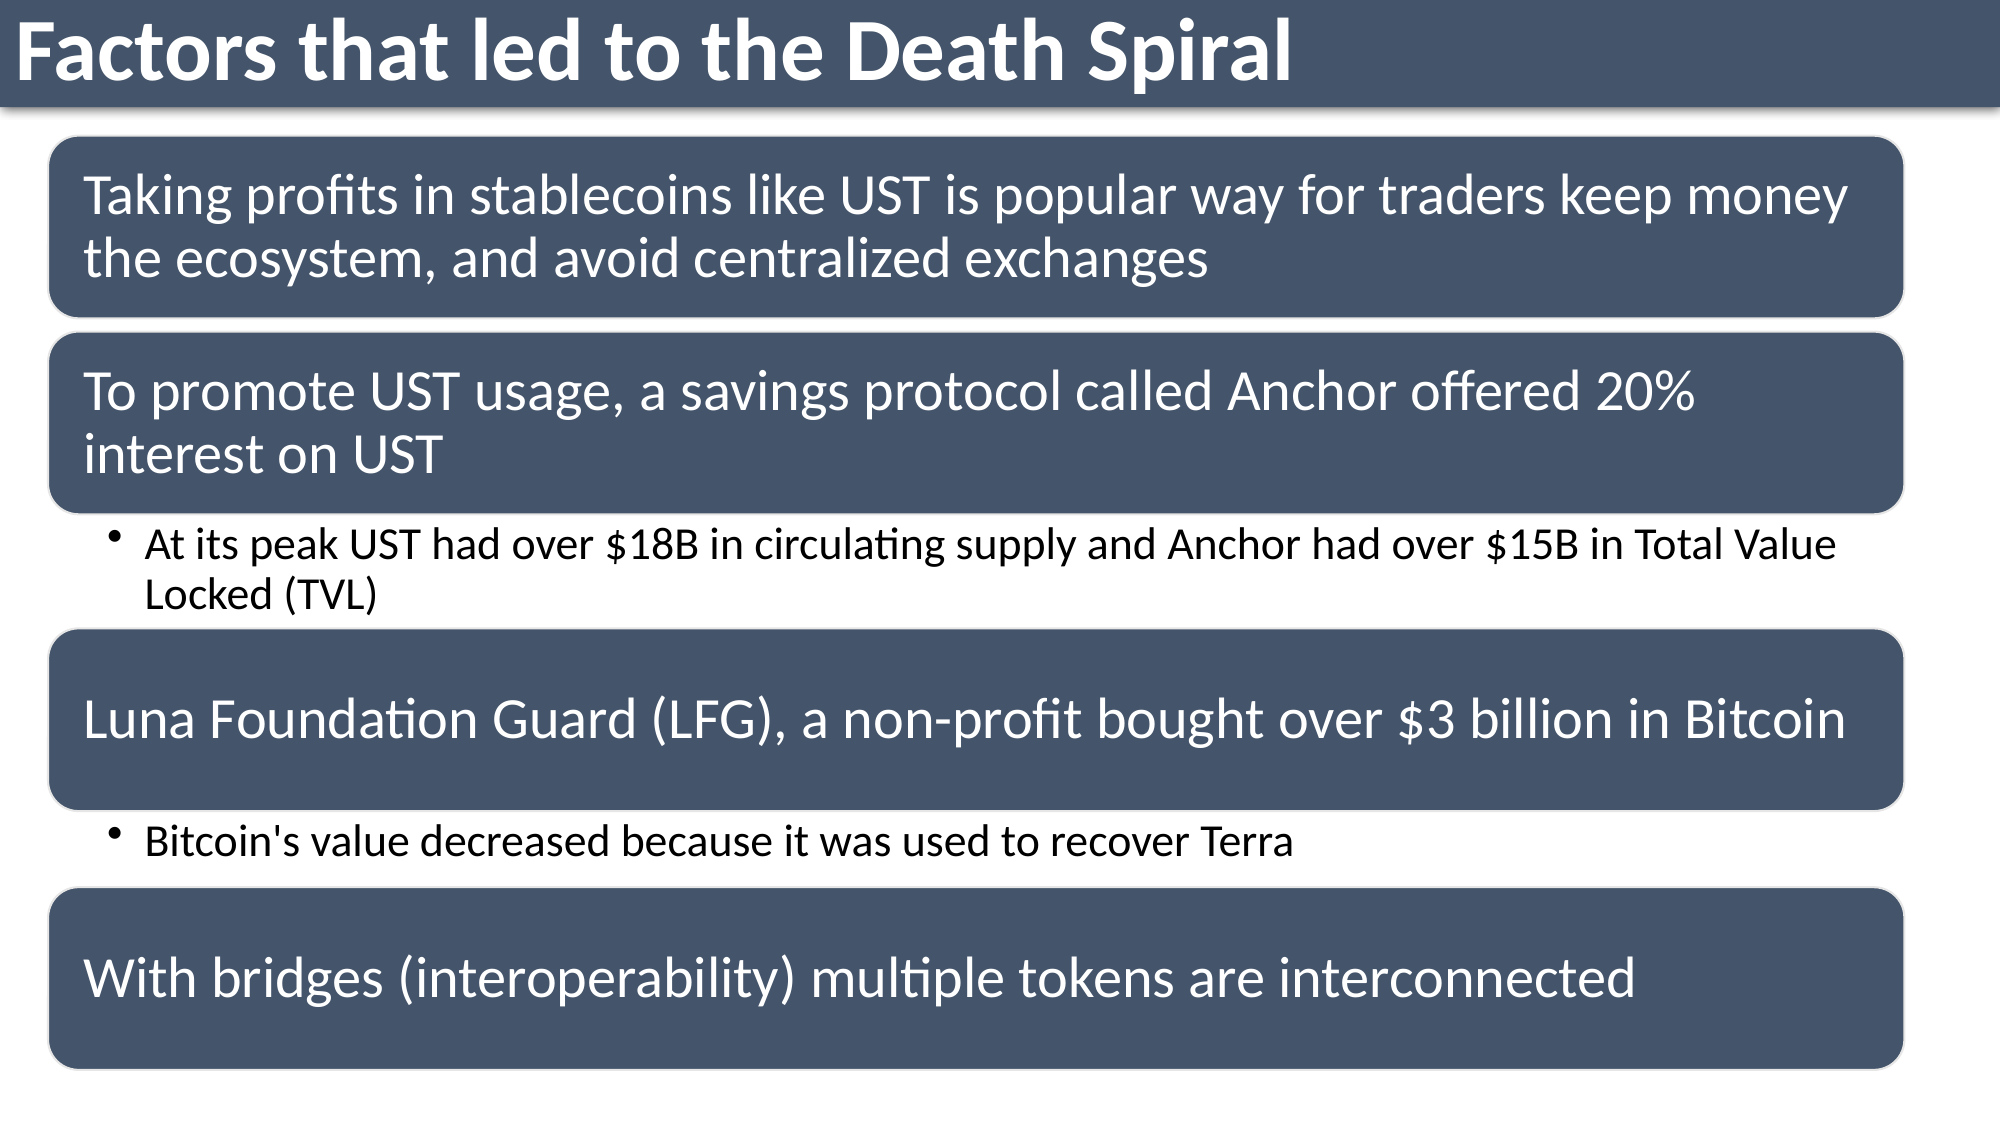

Factors that led to the Death Spiral
Taking profits in stablecoins like UST is popular way for traders keep money the ecosystem, and avoid centralized exchanges
To promote UST usage, a savings protocol called Anchor offered 20% interest on UST
At its peak UST had over $18B in circulating supply and Anchor had over $15B in Total Value Locked (TVL)
Luna Foundation Guard (LFG), a non-profit bought over $3 billion in Bitcoin
Bitcoin's value decreased because it was used to recover Terra
With bridges (interoperability) multiple tokens are interconnected